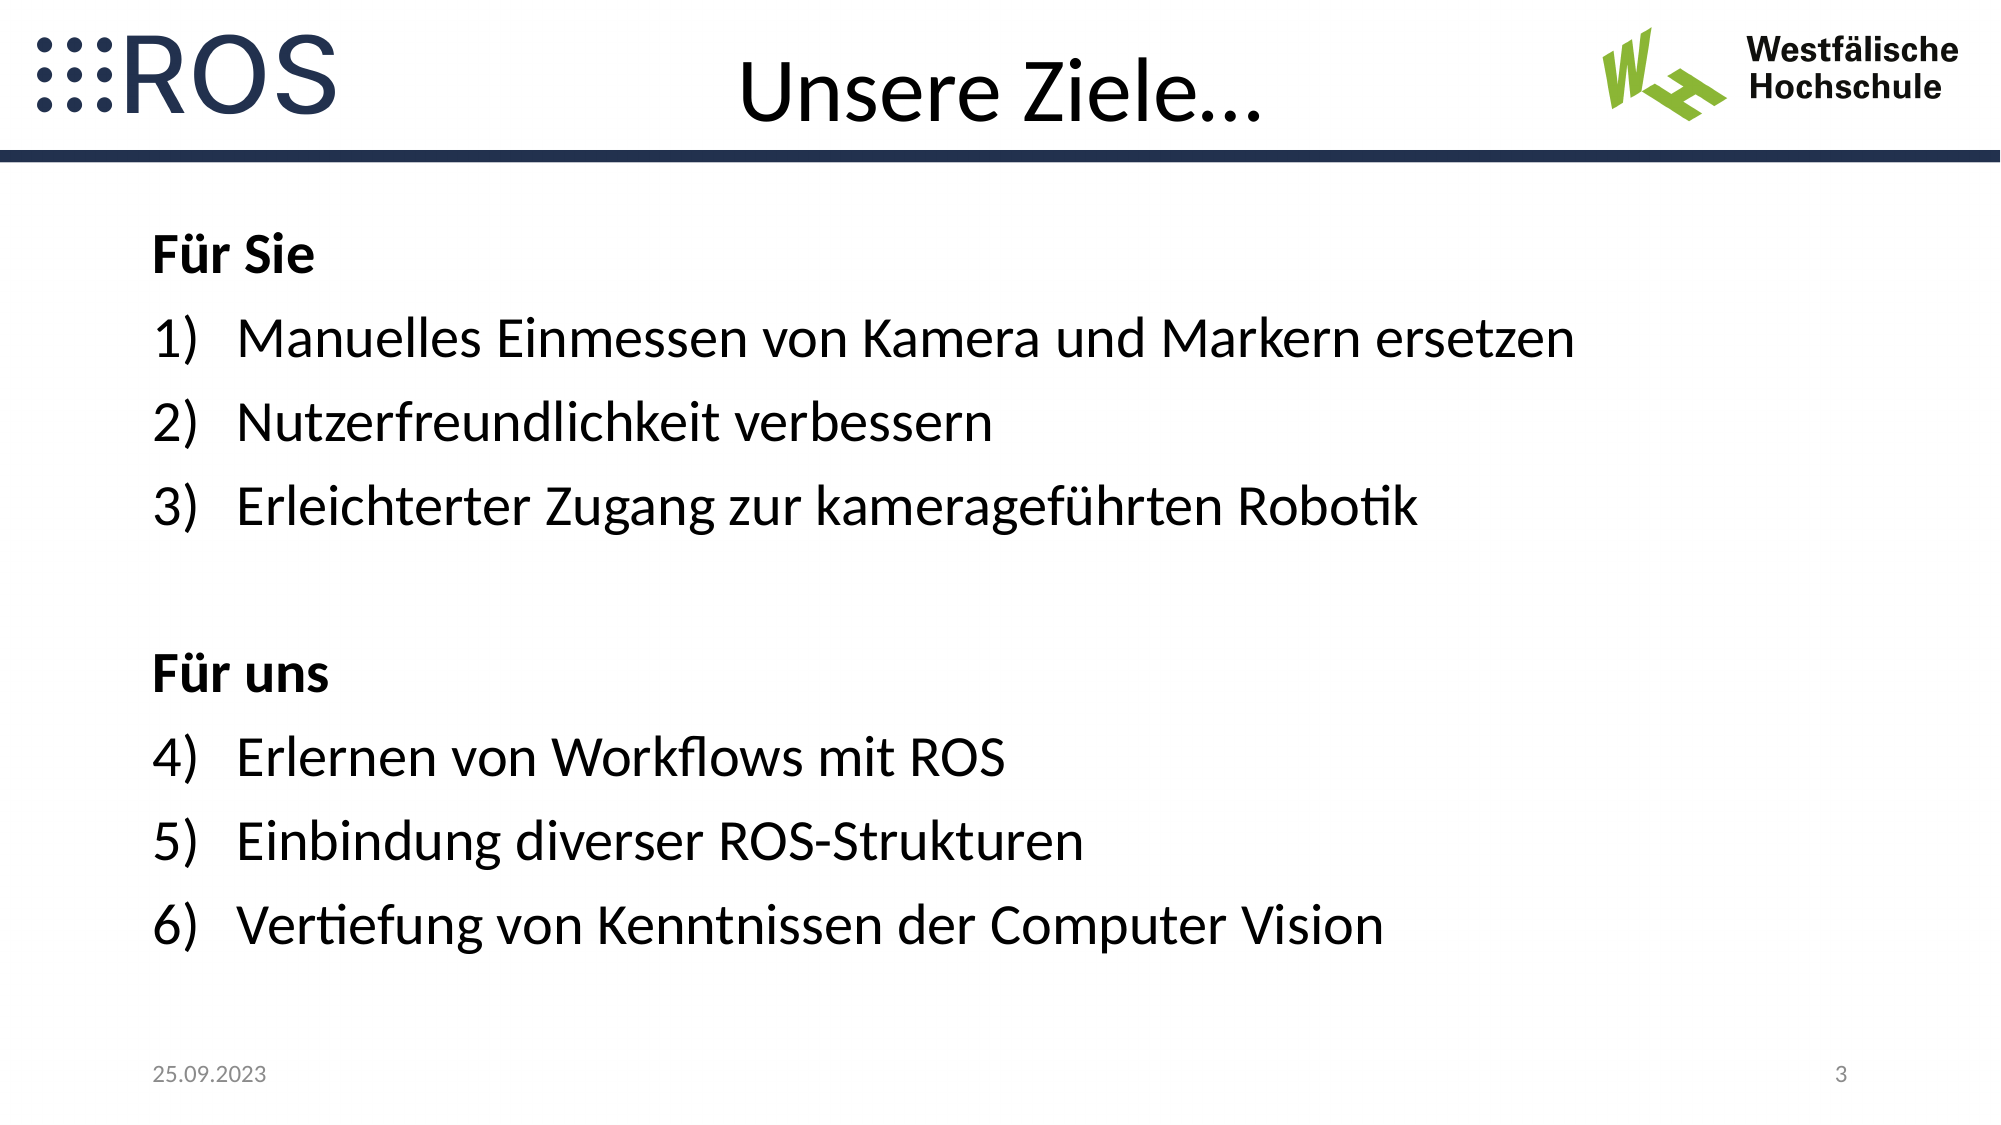

# Unsere Ziele…
Für Sie
Manuelles Einmessen von Kamera und Markern ersetzen
Nutzerfreundlichkeit verbessern
Erleichterter Zugang zur kamerageführten Robotik

Für uns​
Erlernen von Workflows mit ROS​
Einbindung diverser ROS-Strukturen
Vertiefung von Kenntnissen der Computer Vision
25.09.2023
3